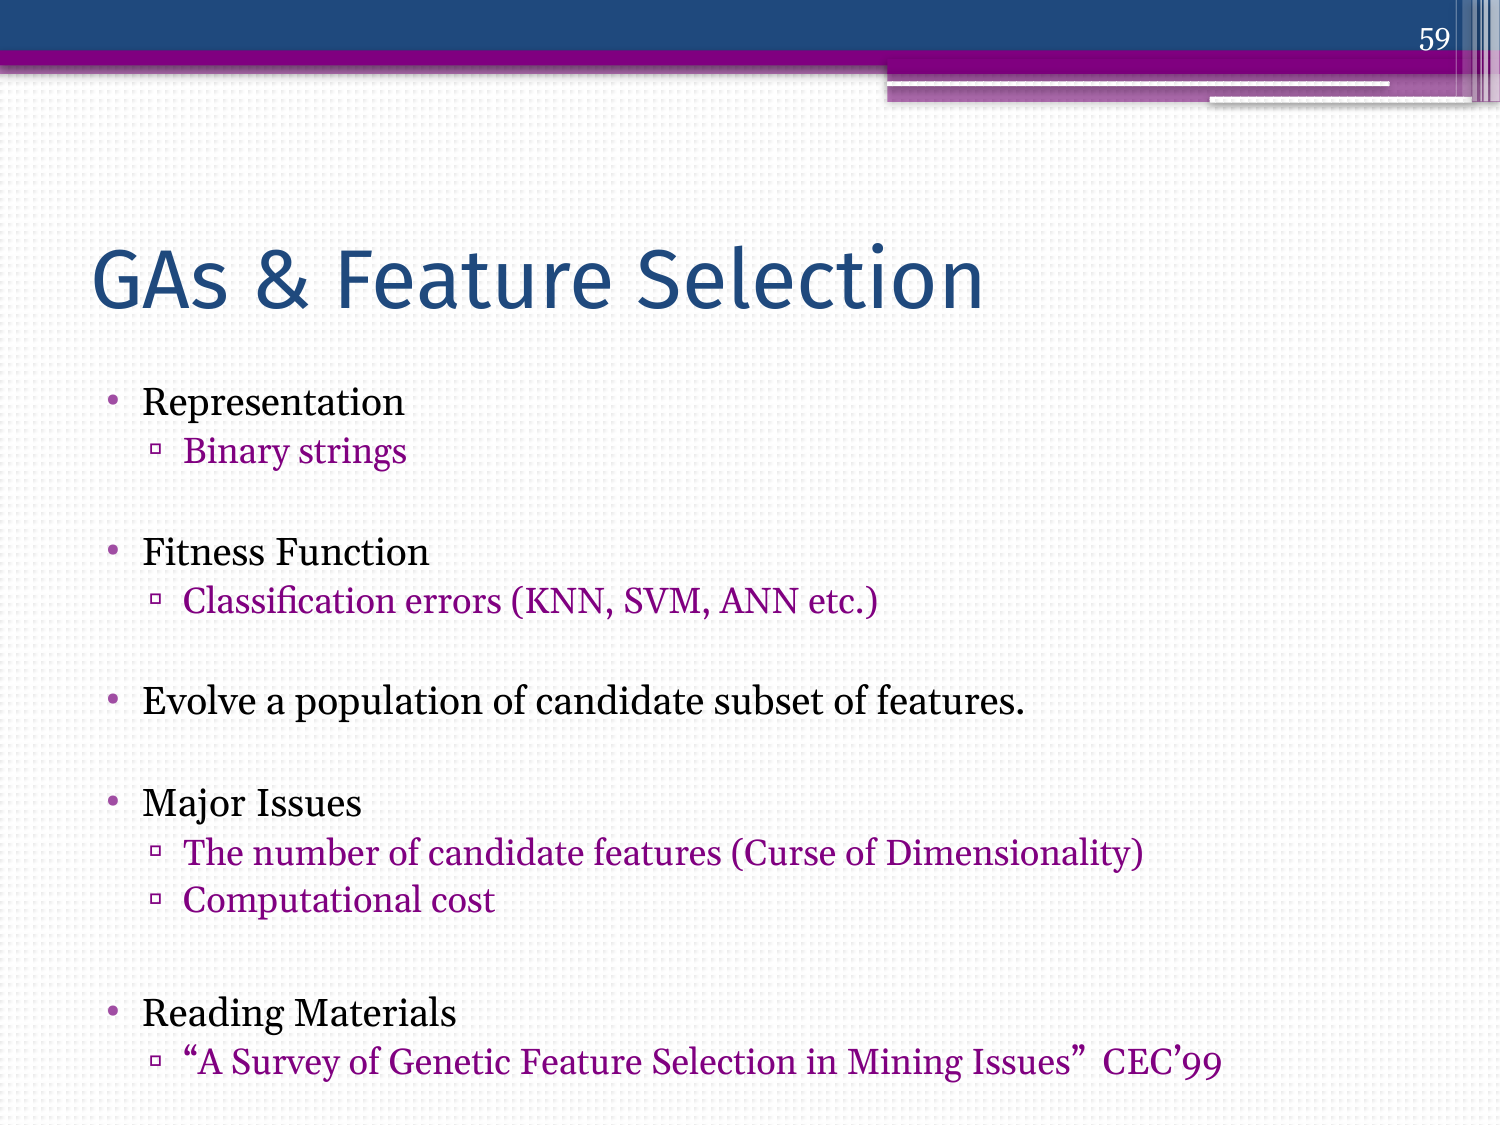

59
# GAs & Feature Selection
Representation
Binary strings

Fitness Function
Classification errors (KNN, SVM, ANN etc.)

Evolve a population of candidate subset of features.

Major Issues
The number of candidate features (Curse of Dimensionality)
Computational cost

Reading Materials
“A Survey of Genetic Feature Selection in Mining Issues”  CEC’99